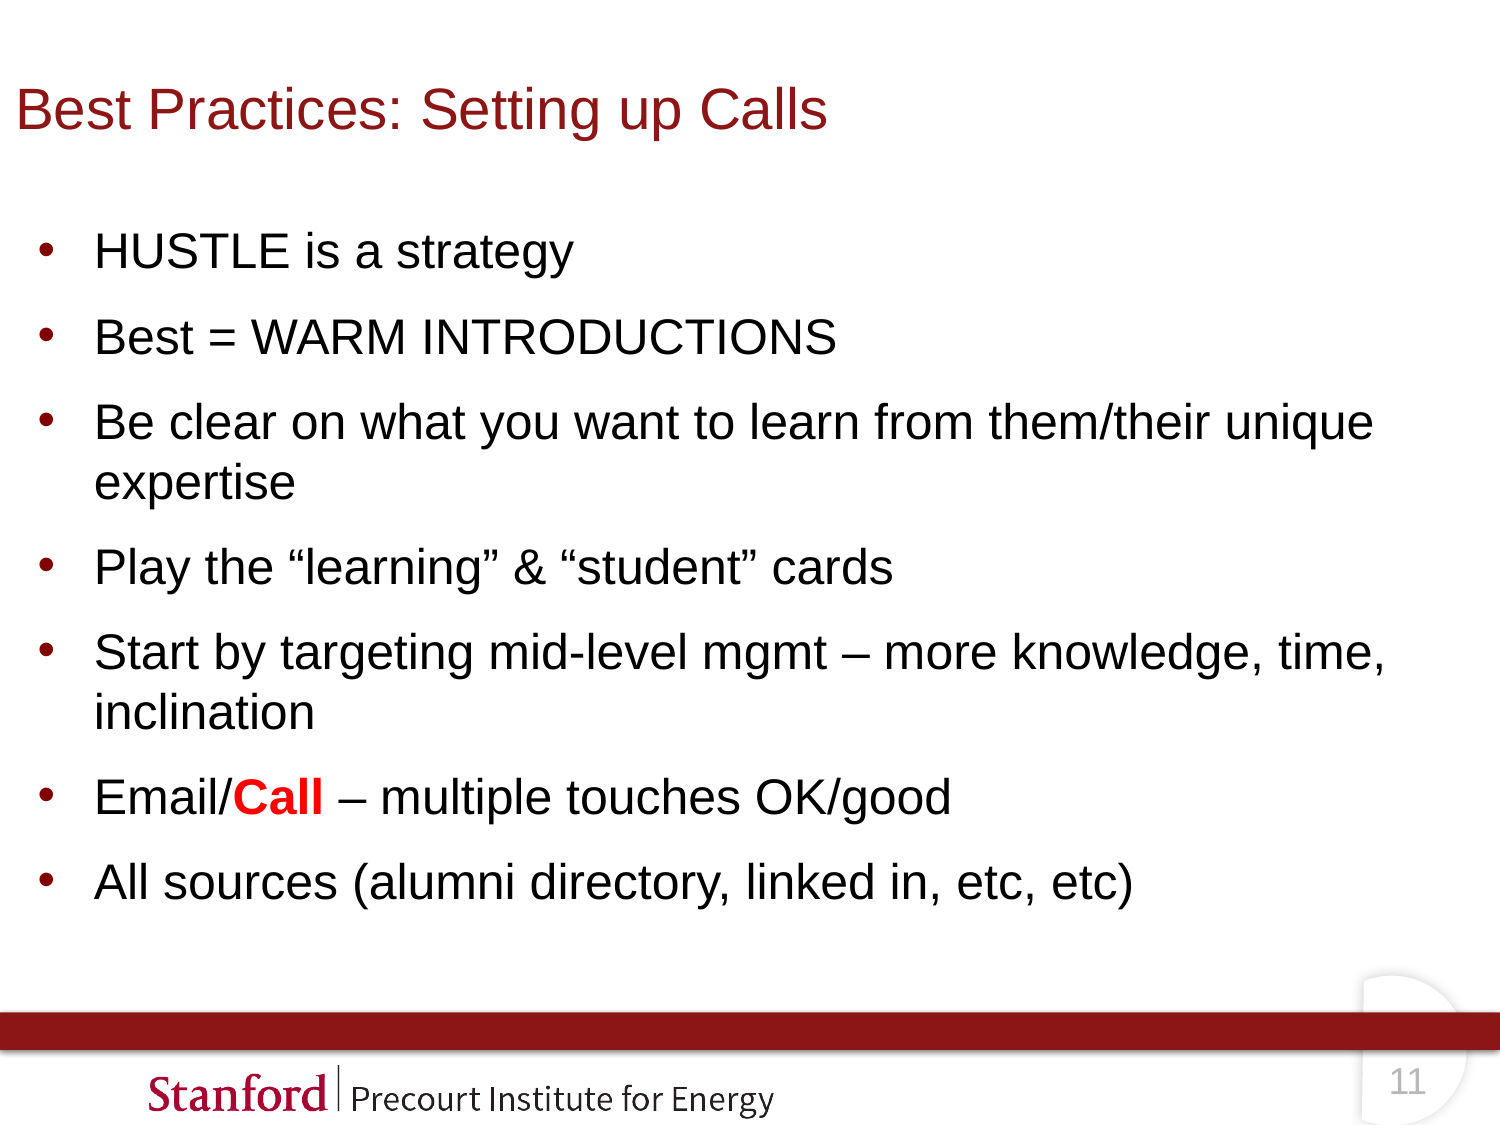

# Best Practices: Setting up Calls

HUSTLE is a strategy
Best = WARM INTRODUCTIONS
Be clear on what you want to learn from them/their unique expertise
Play the “learning” & “student” cards
Start by targeting mid-level mgmt – more knowledge, time, inclination
Email/Call – multiple touches OK/good
All sources (alumni directory, linked in, etc, etc)

11